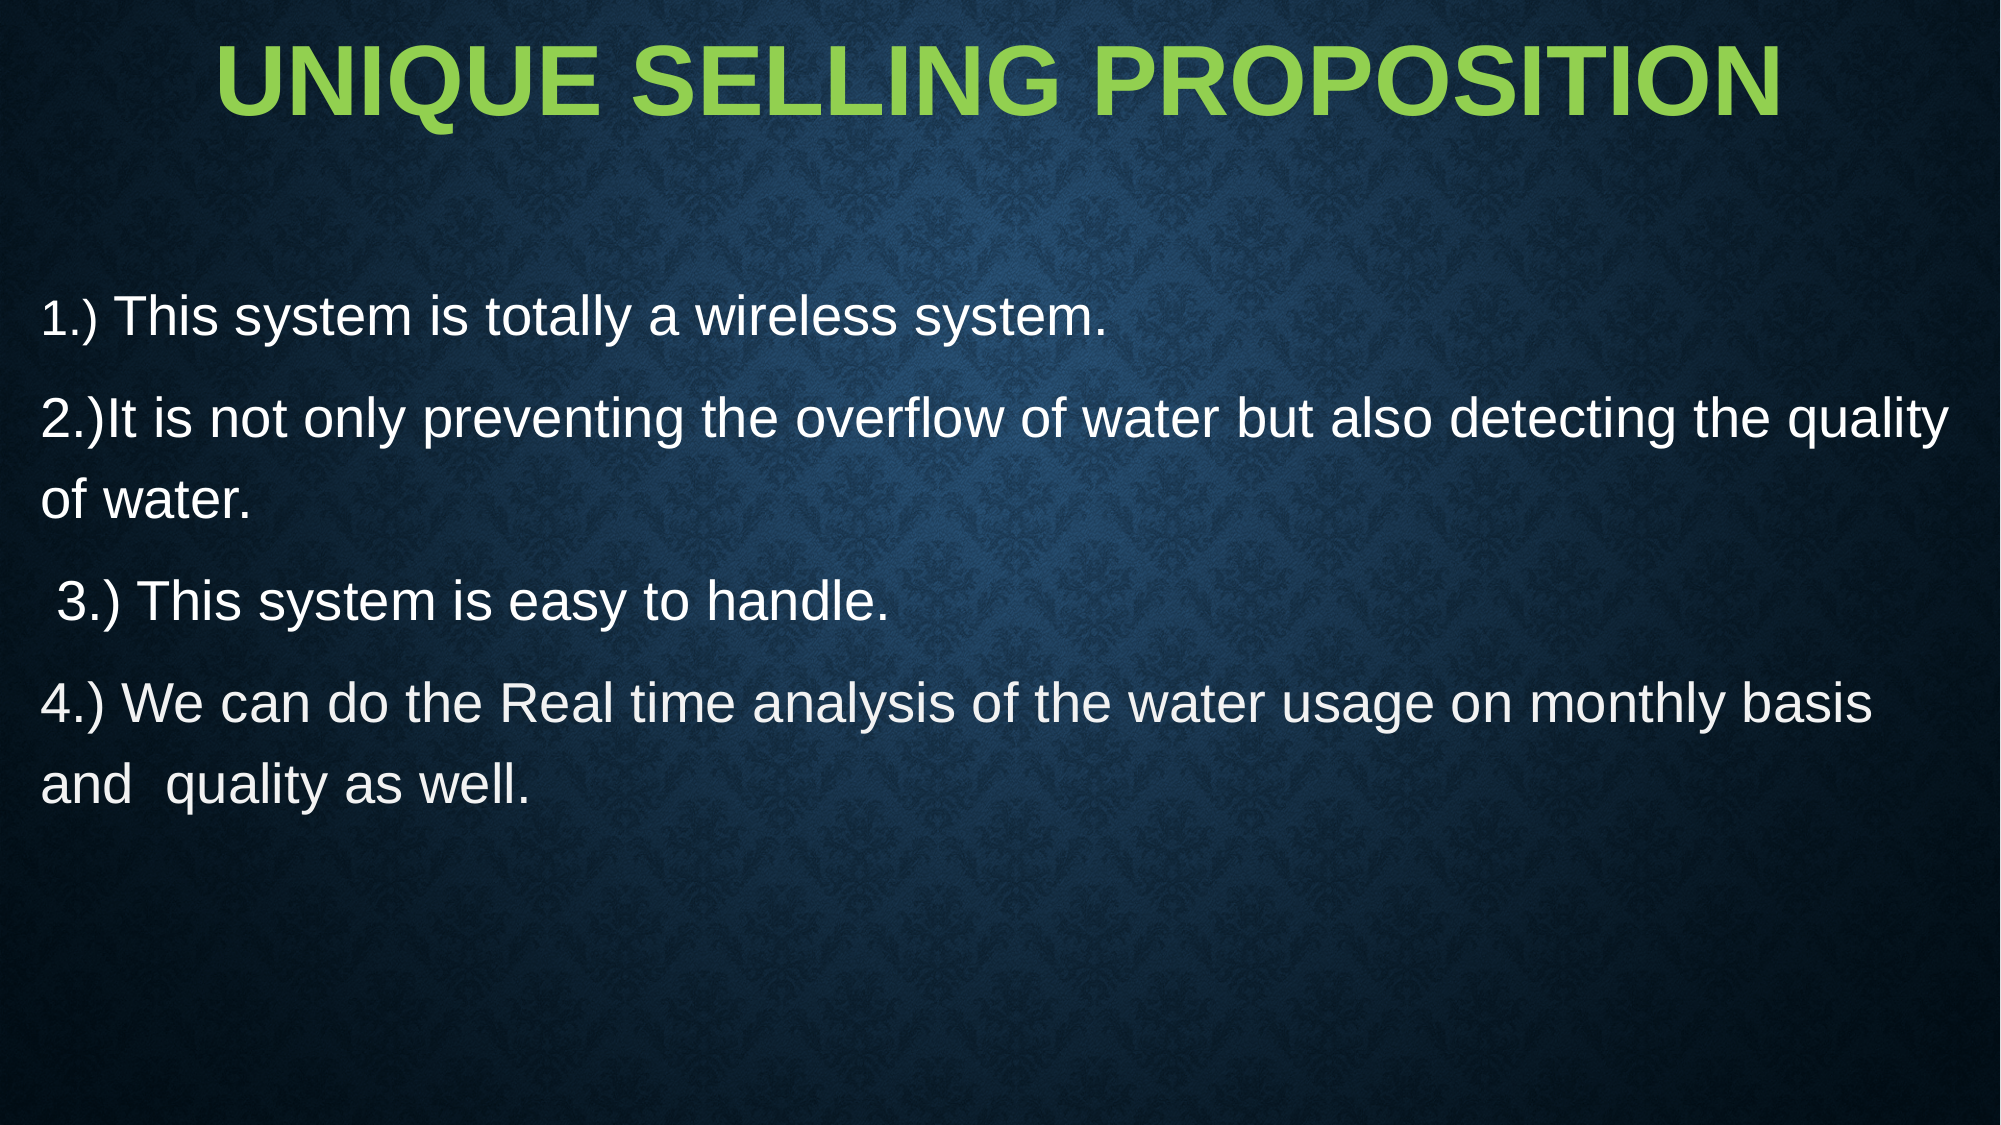

# Unique selling proposition
1.) This system is totally a wireless system.
2.)It is not only preventing the overflow of water but also detecting the quality of water.
 3.) This system is easy to handle.
4.) We can do the Real time analysis of the water usage on monthly basis and  quality as well.